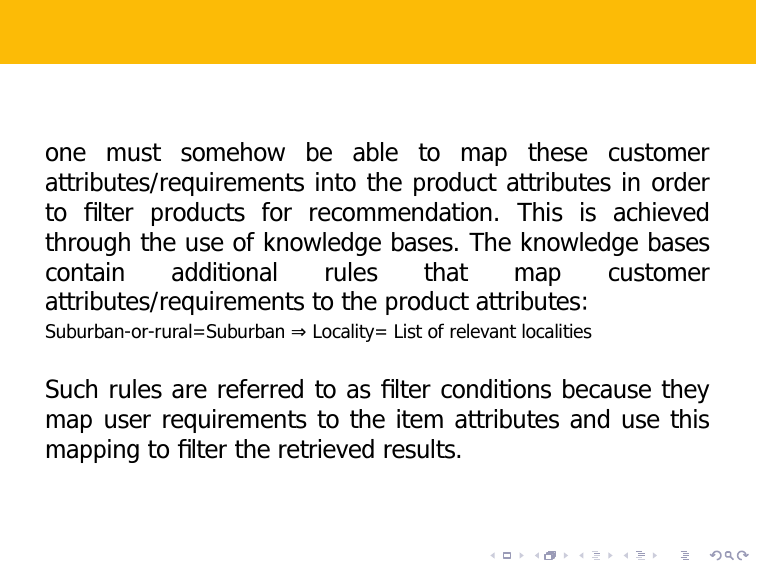

#
one must somehow be able to map these customer attributes/requirements into the product attributes in order to filter products for recommendation. This is achieved through the use of knowledge bases. The knowledge bases contain additional rules that map customer attributes/requirements to the product attributes:
Suburban-or-rural=Suburban ⇒ Locality= List of relevant localities

Such rules are referred to as filter conditions because they map user requirements to the item attributes and use this mapping to filter the retrieved results.